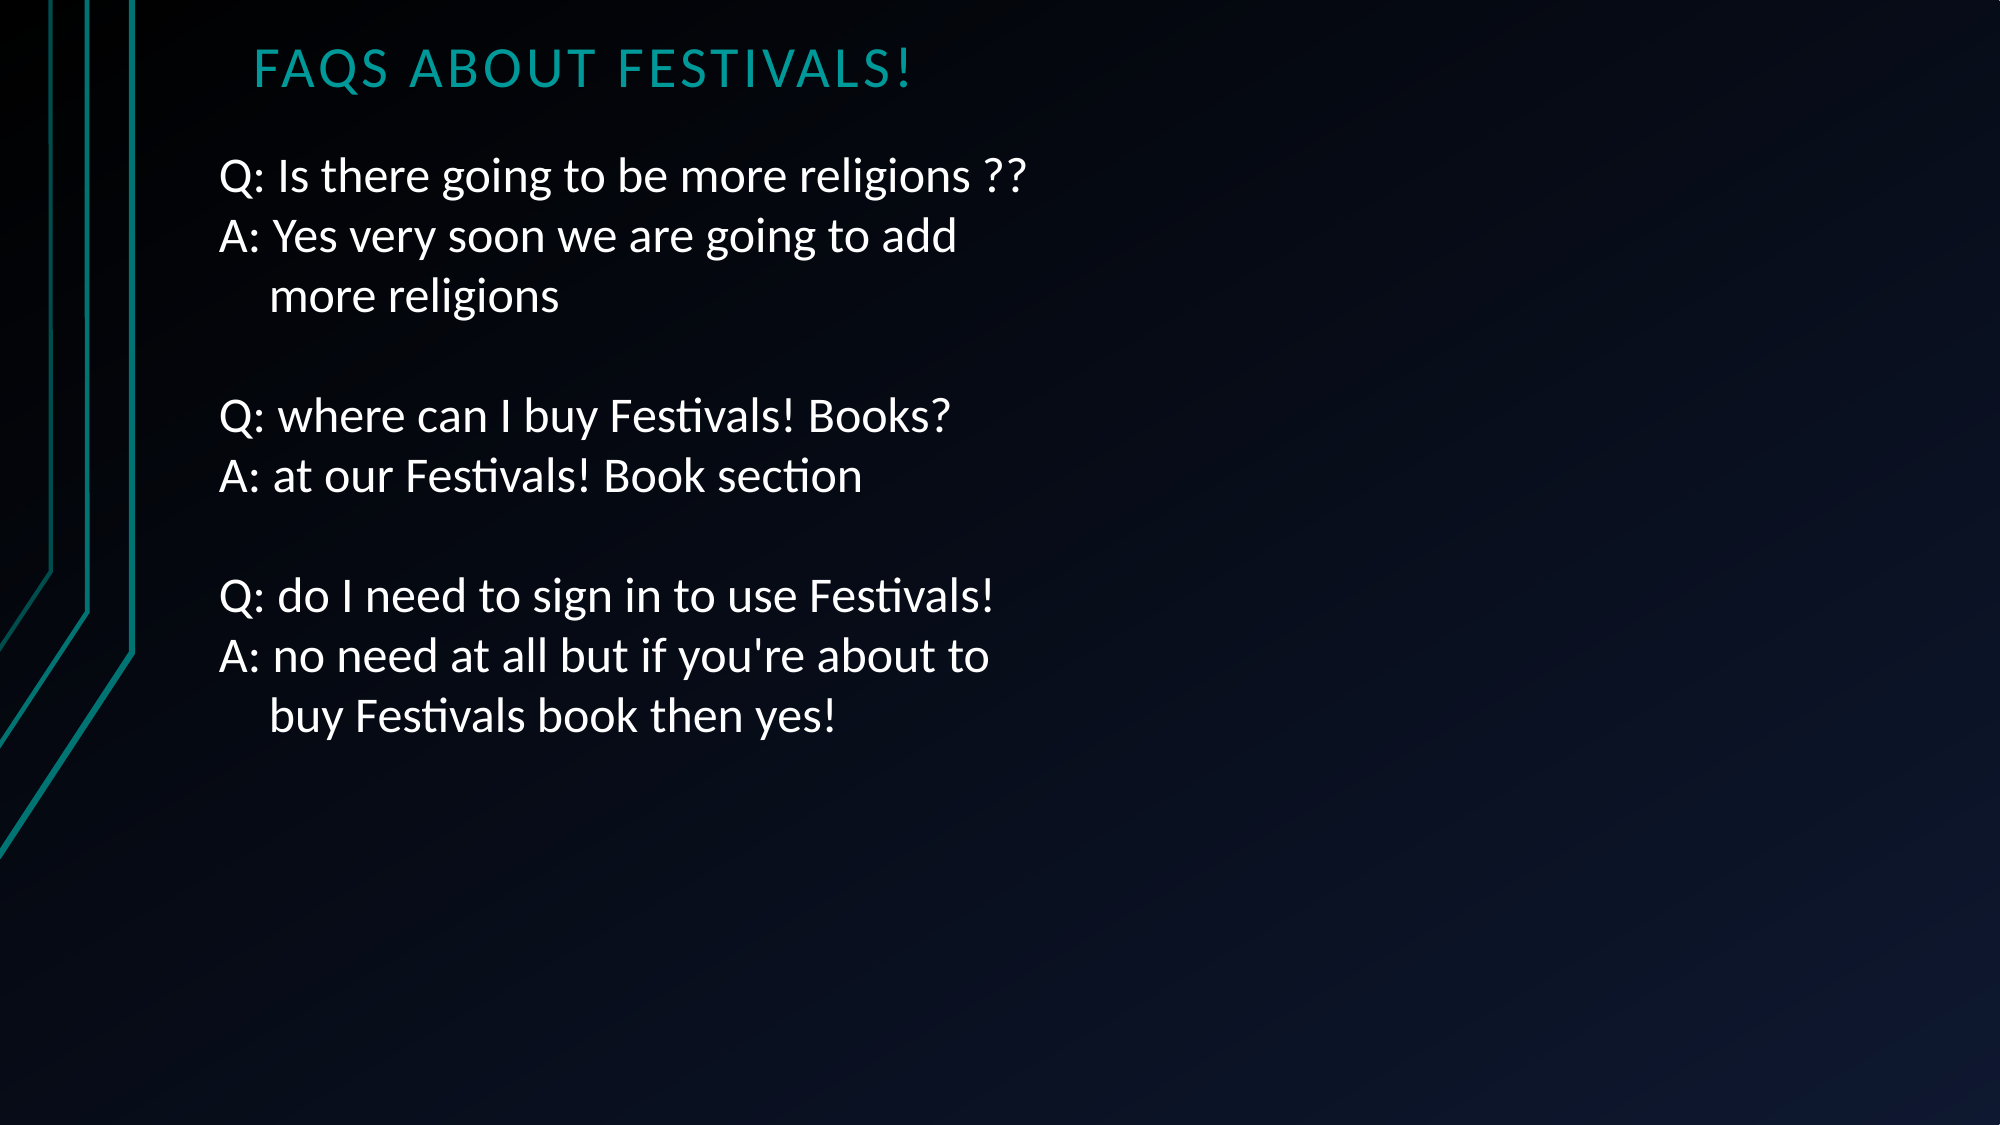

fAQS about Festivals!
Q: Is there going to be more religions ??
A: Yes very soon we are going to add more religions

Q: where can I buy Festivals! Books?
A: at our Festivals! Book section

Q: do I need to sign in to use Festivals!
A: no need at all but if you're about to buy Festivals book then yes!